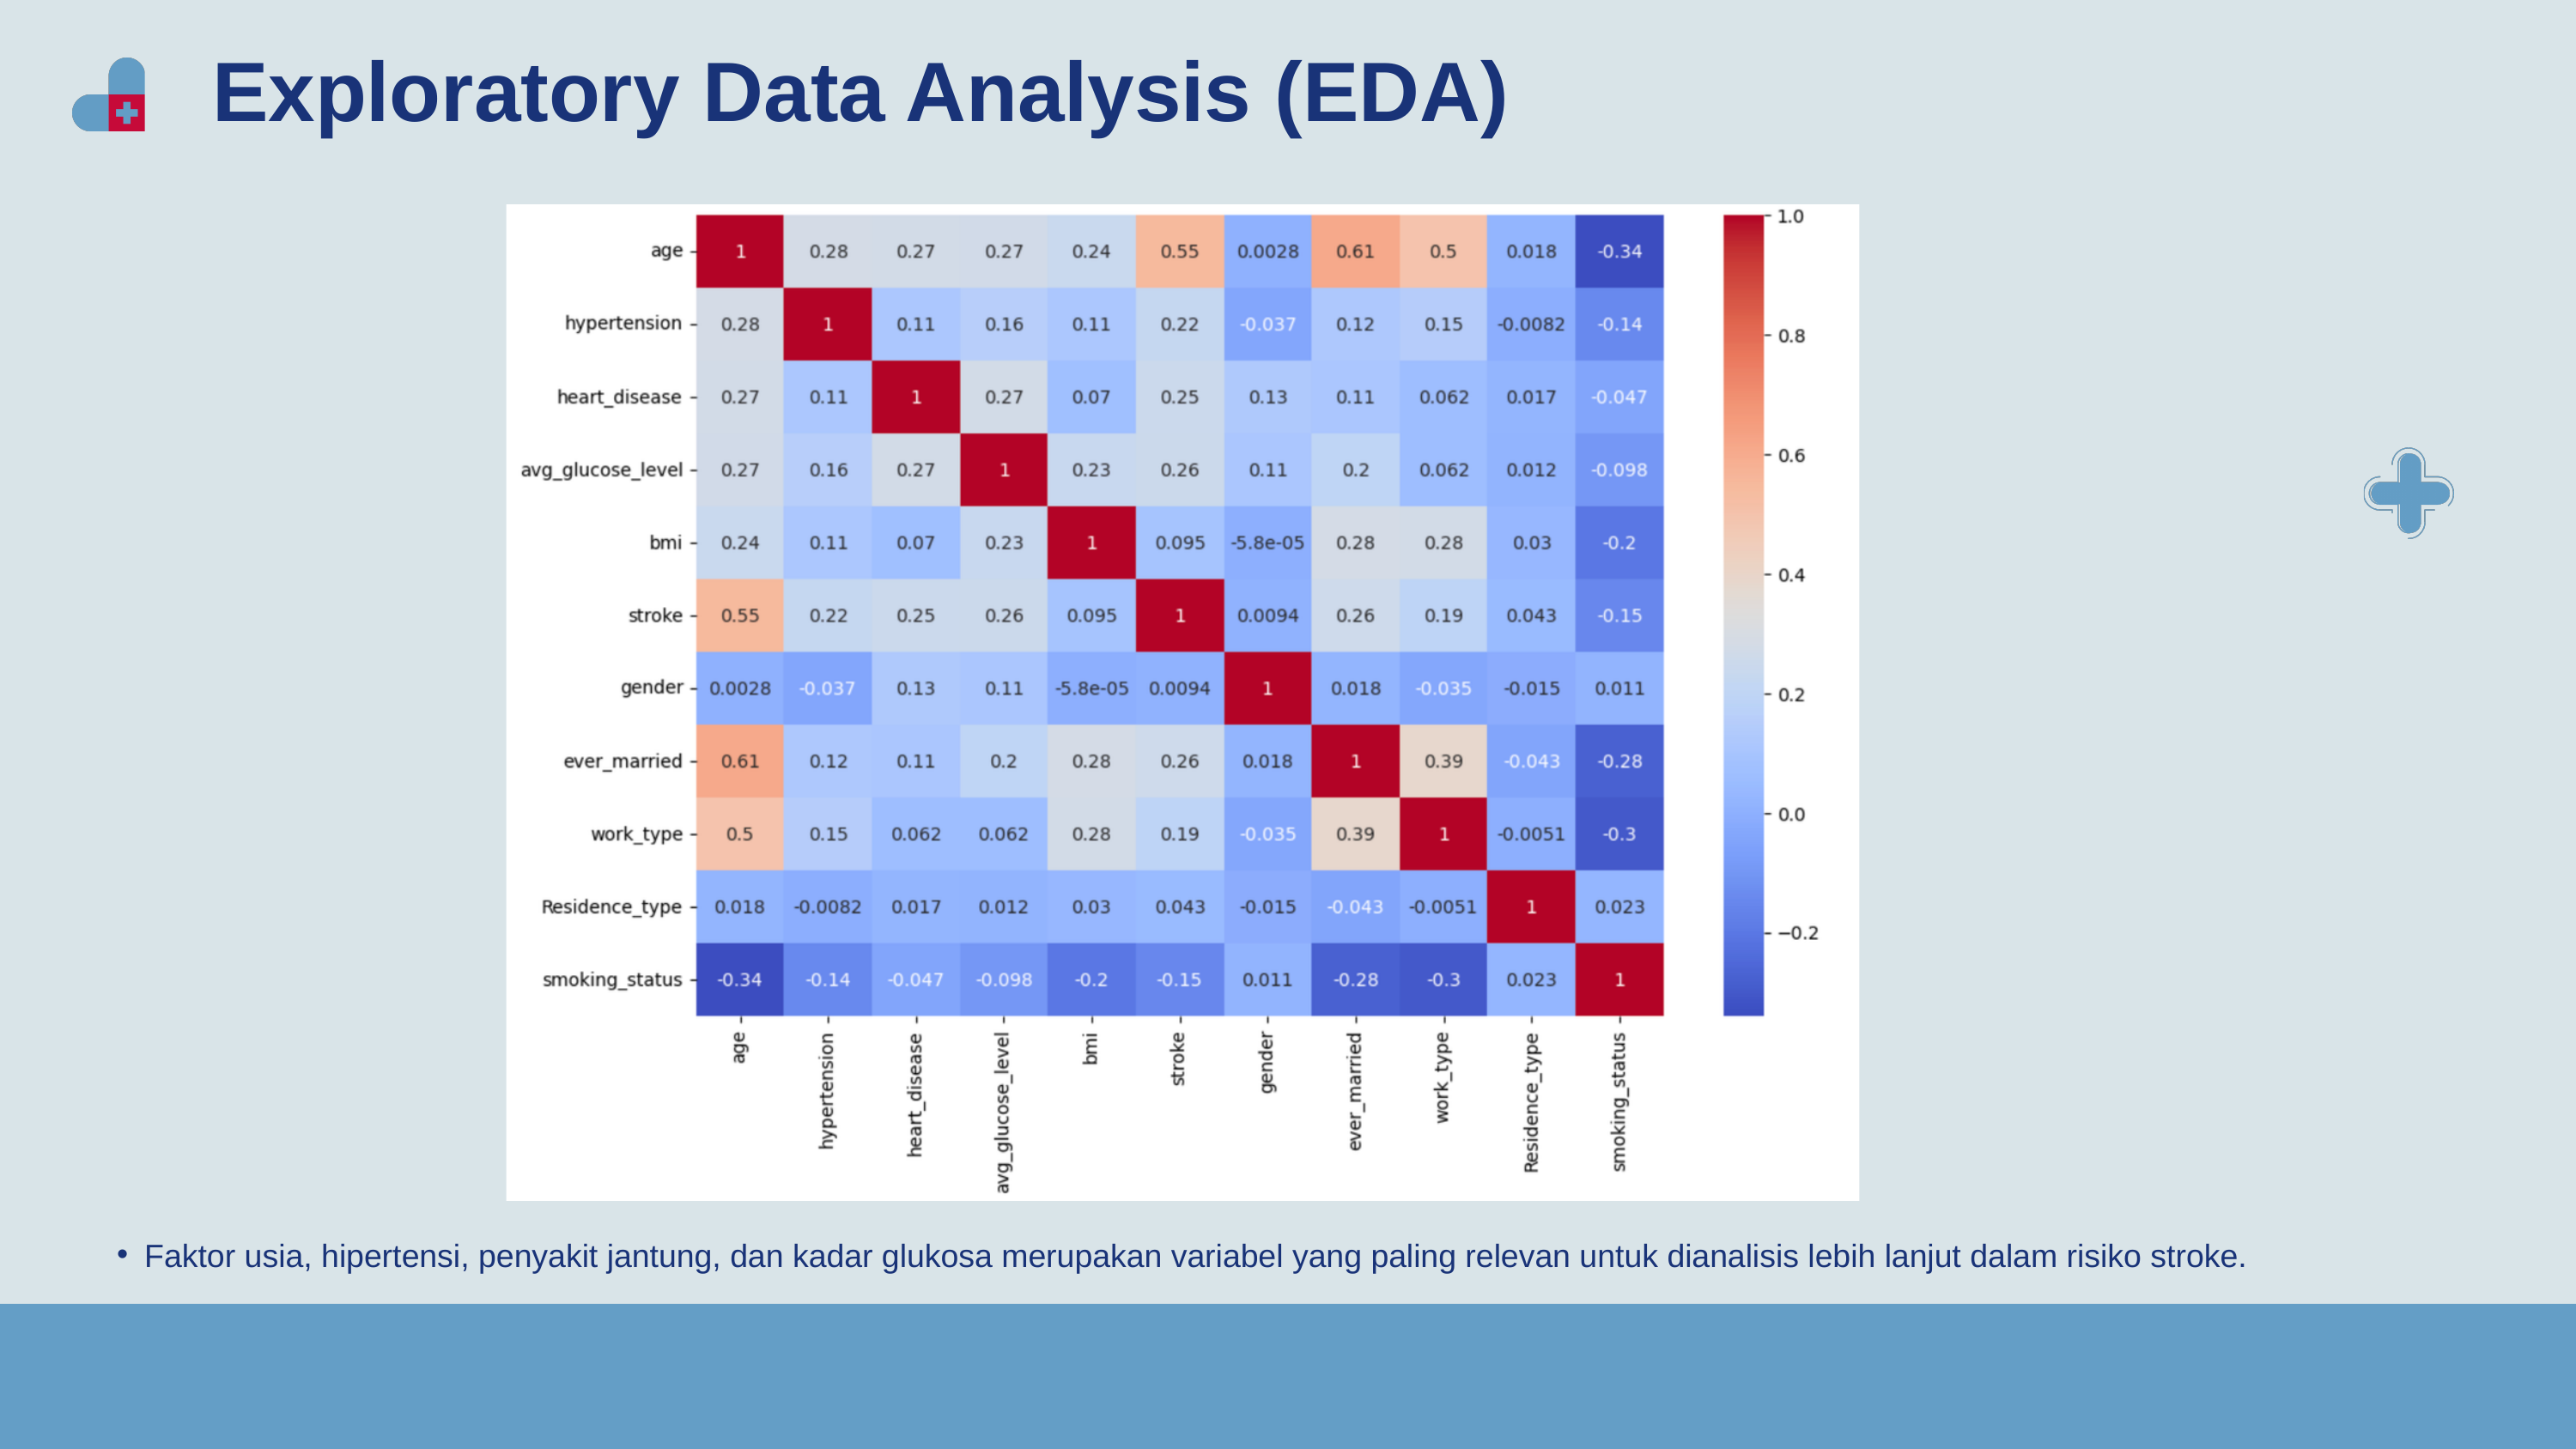

Exploratory Data Analysis (EDA)

Faktor usia, hipertensi, penyakit jantung, dan kadar glukosa merupakan variabel yang paling relevan untuk dianalisis lebih lanjut dalam risiko stroke.